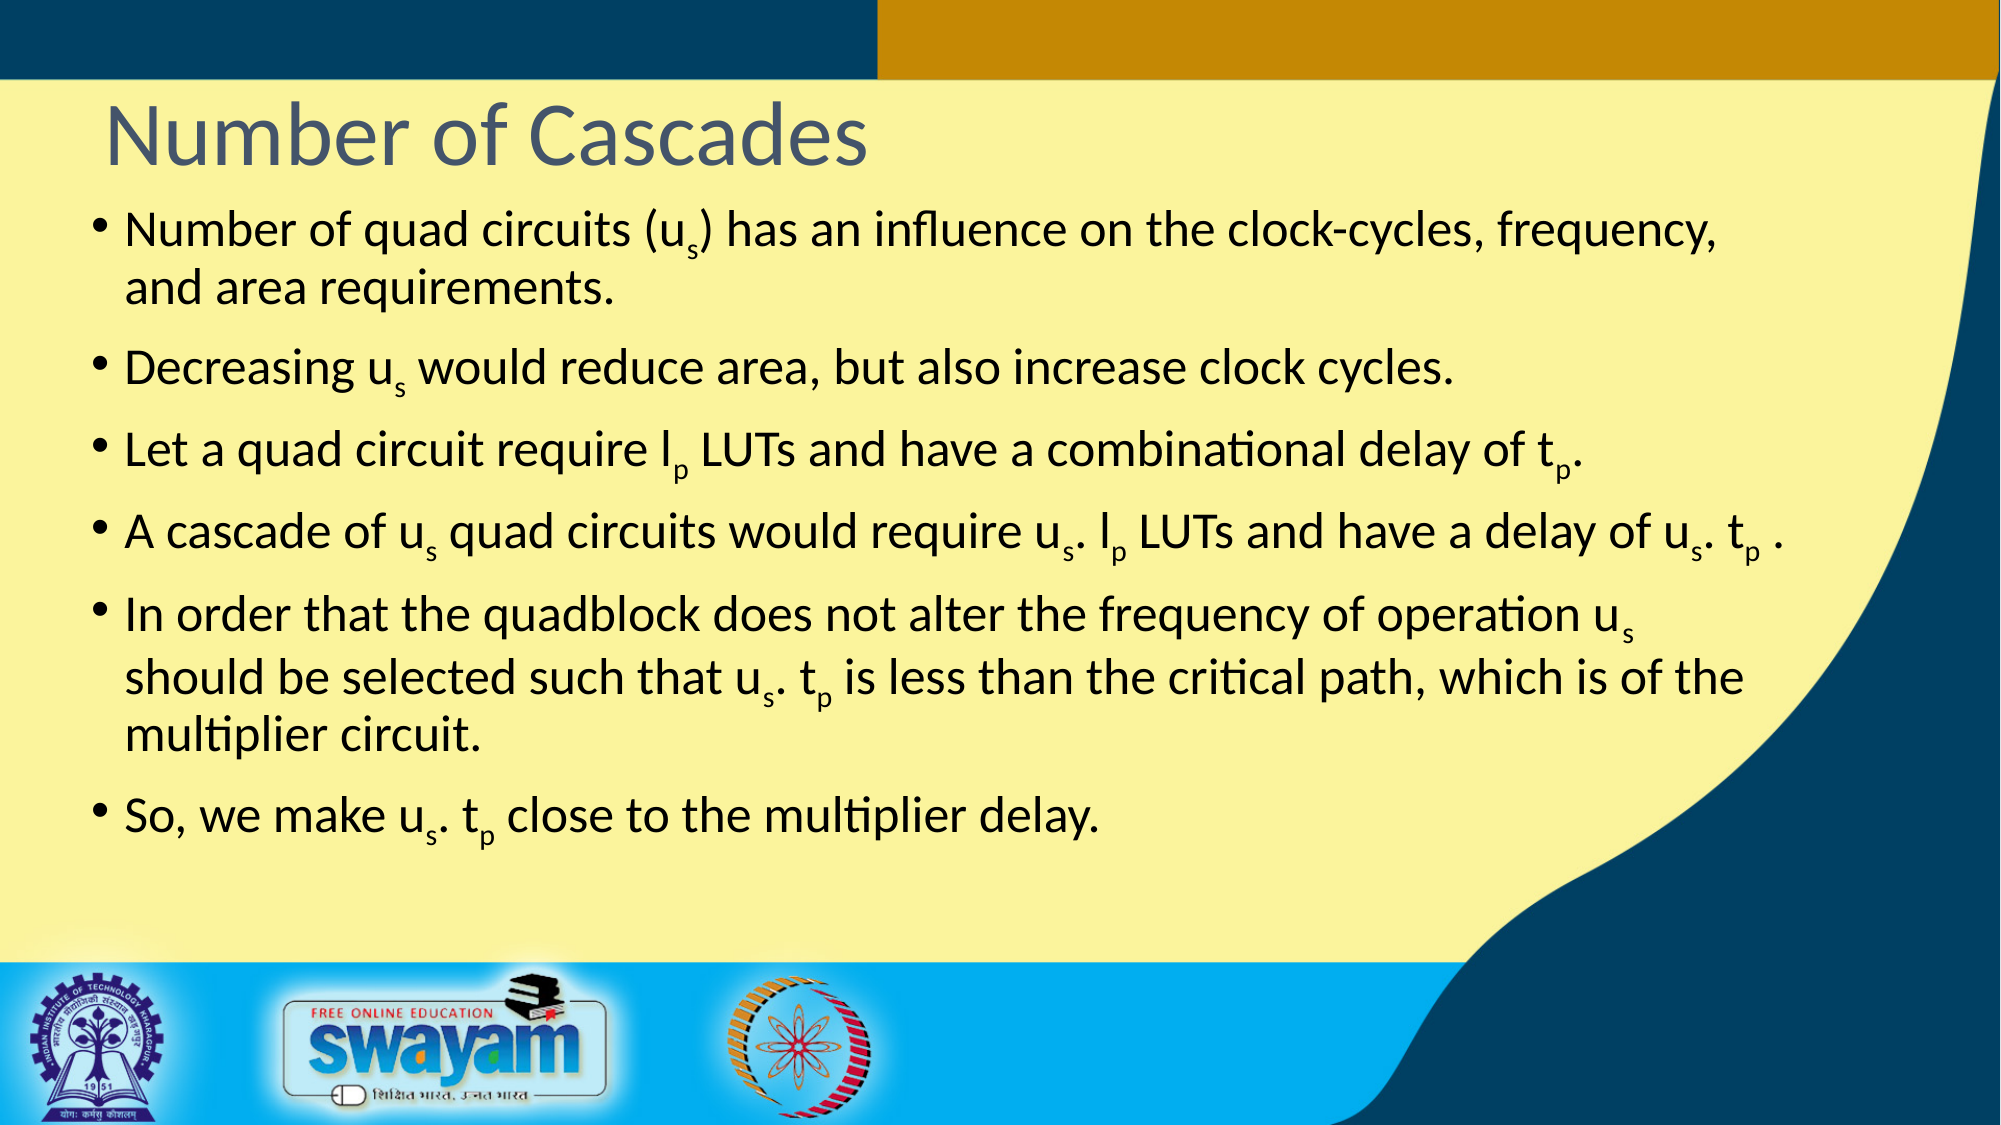

# Number of Cascades
Number of quad circuits (us) has an influence on the clock-cycles, frequency, and area requirements.
Decreasing us would reduce area, but also increase clock cycles.
Let a quad circuit require lp LUTs and have a combinational delay of tp.
A cascade of us quad circuits would require us. lp LUTs and have a delay of us. tp .
In order that the quadblock does not alter the frequency of operation us should be selected such that us. tp is less than the critical path, which is of the multiplier circuit.
So, we make us. tp close to the multiplier delay.